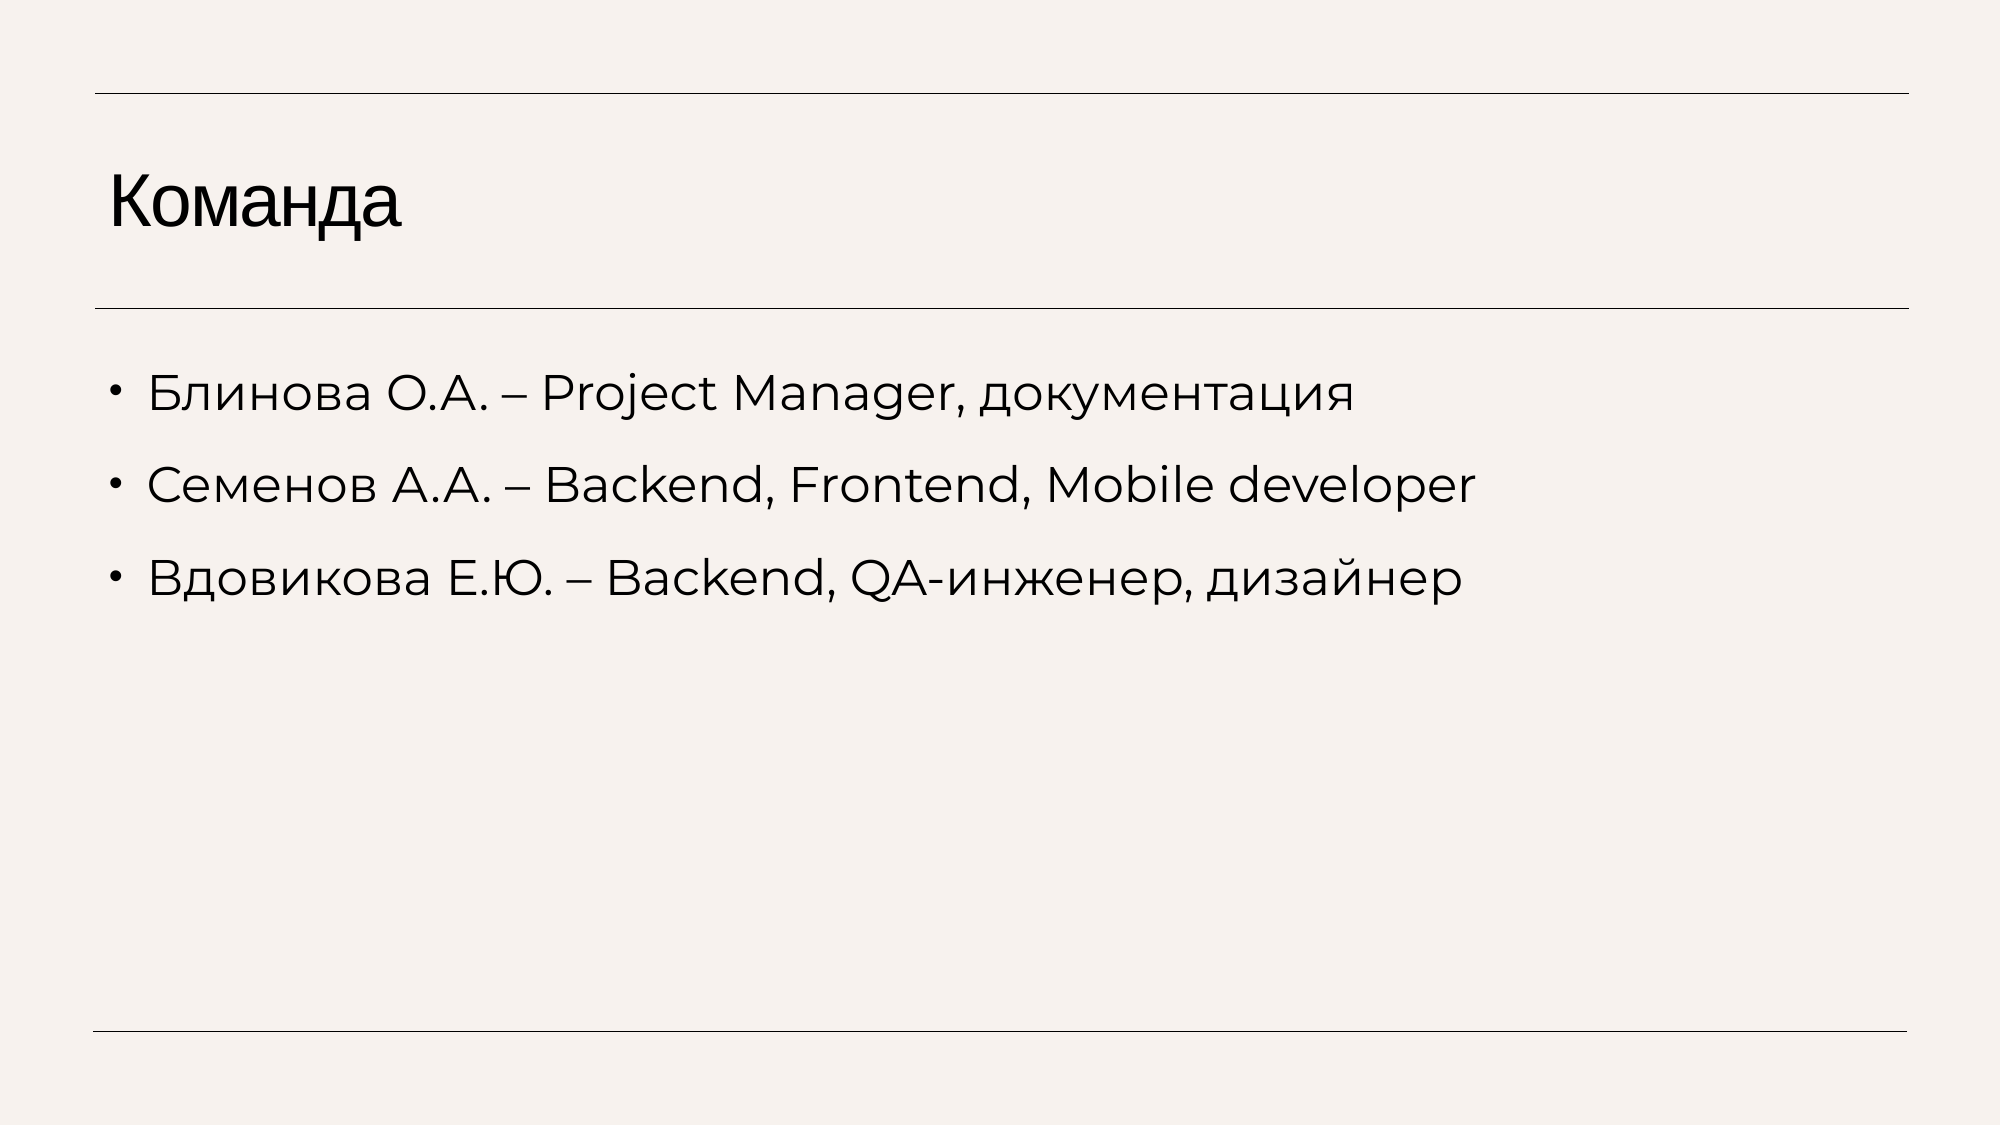

# Команда
Блинова О.А. – Project Manager, документация
Семенов А.А. – Backend, Frontend, Mobile developer
Вдовикова Е.Ю. – Backend, QA-инженер, дизайнер